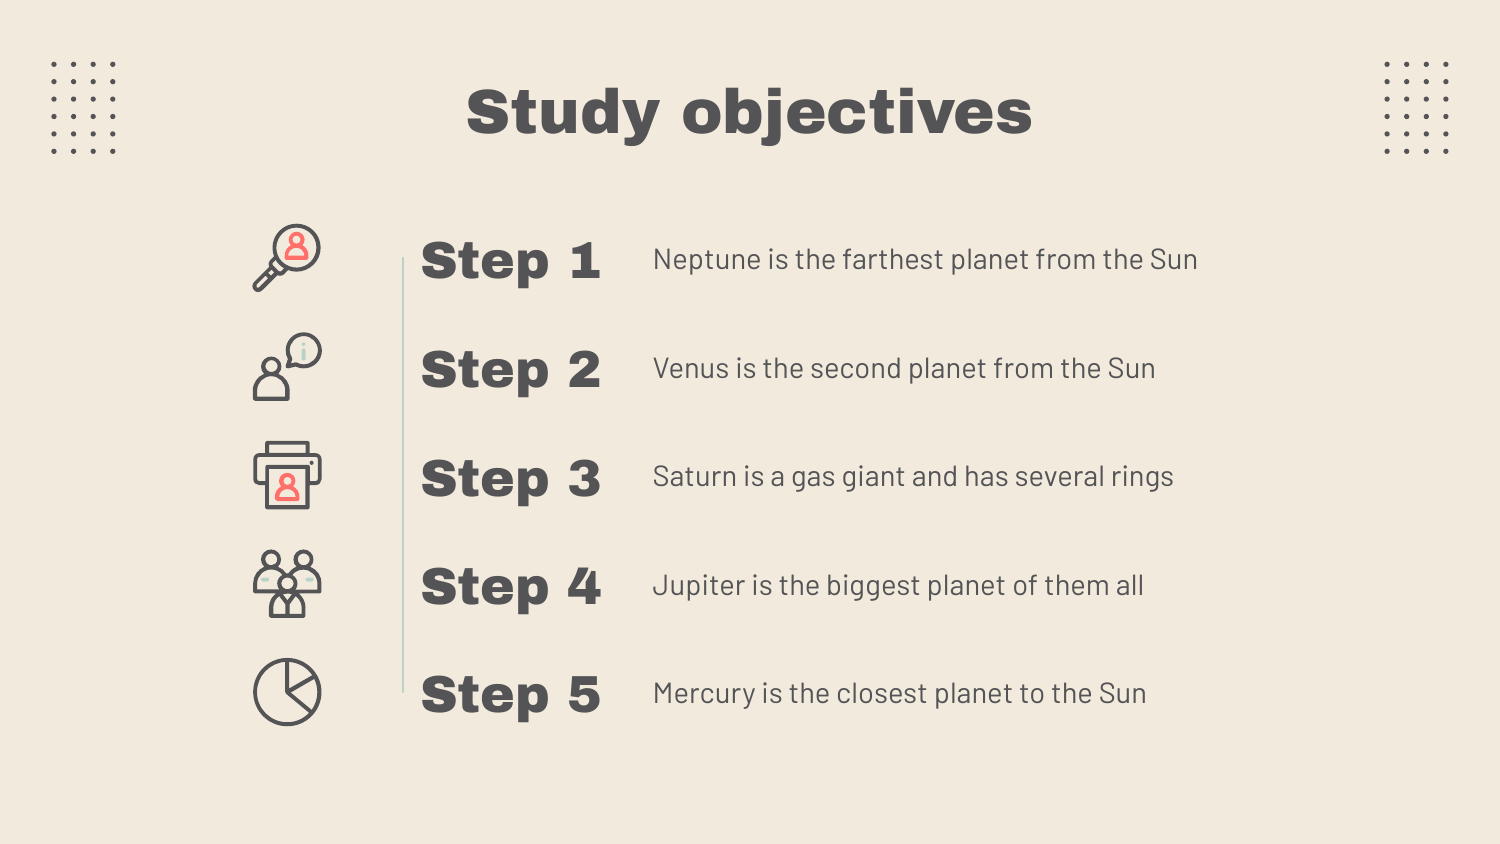

# Study objectives

Step 1
Neptune is the farthest planet from the Sun

Step 2
Venus is the second planet from the Sun

Step 3
Saturn is a gas giant and has several rings

Step 4
Jupiter is the biggest planet of them all

Step 5
Mercury is the closest planet to the Sun